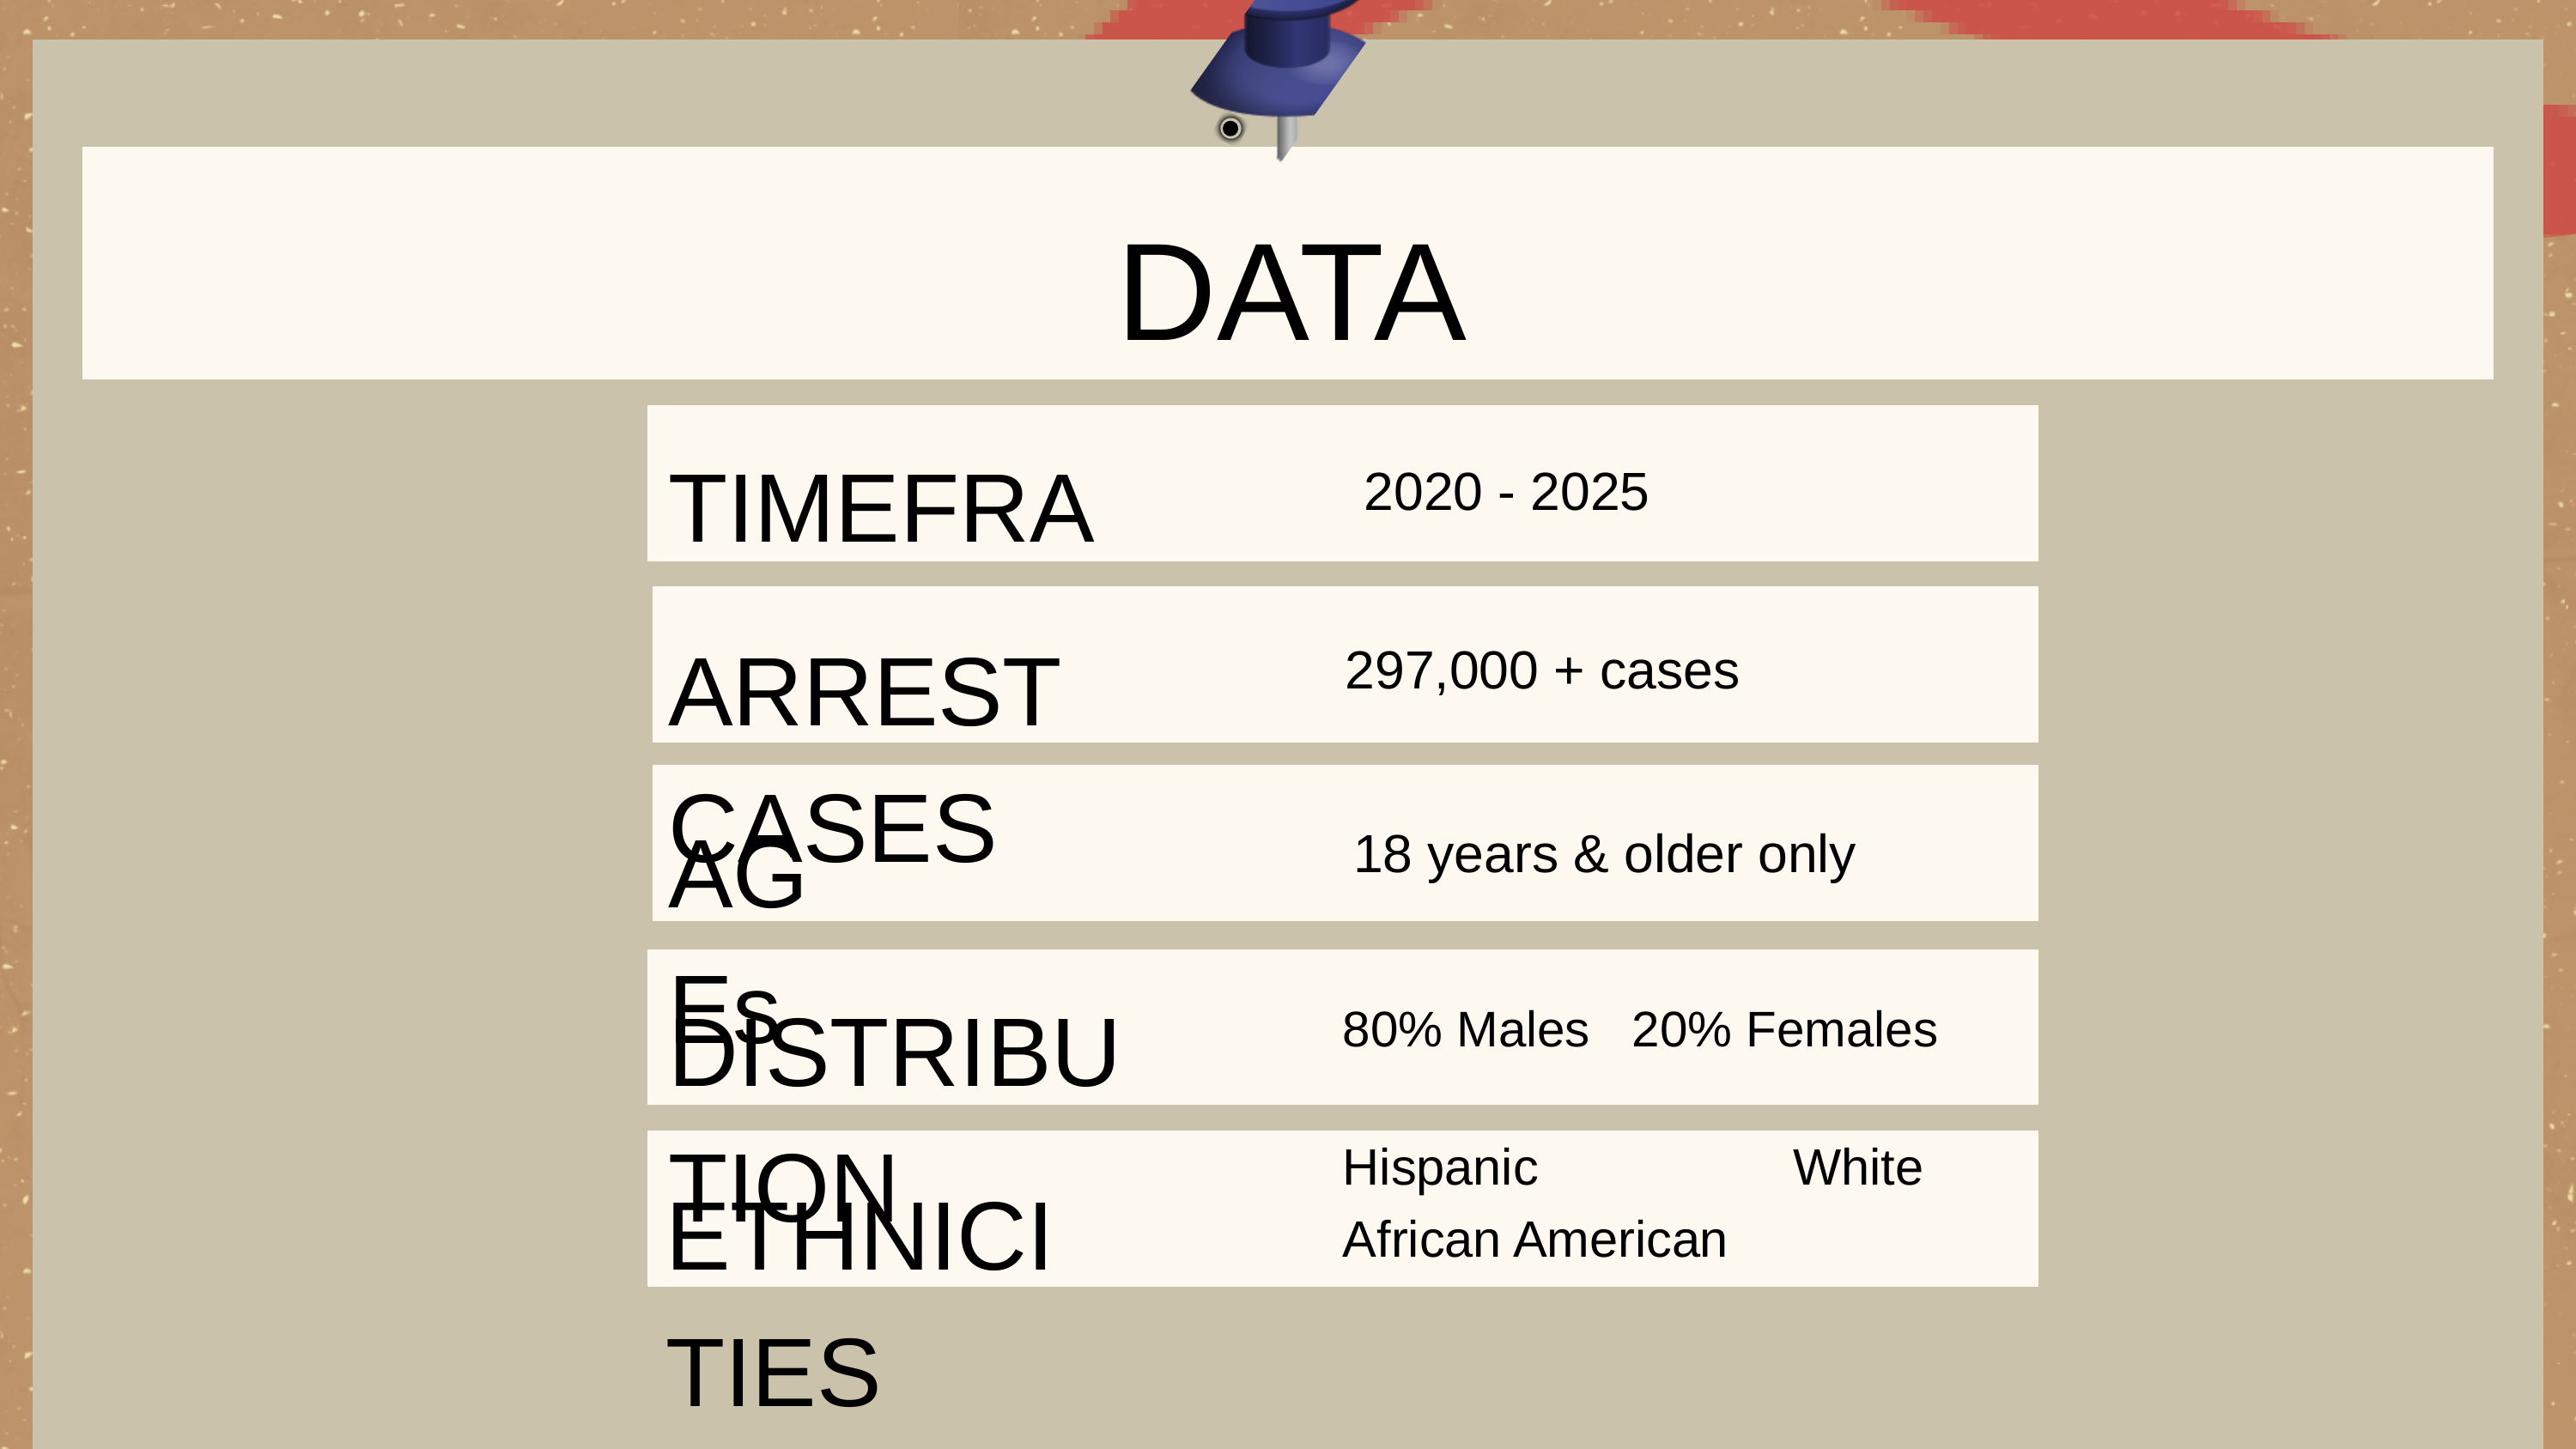

DATA OVERVIEW

TIMEFRAME
2020 - 2025

ARREST CASES
297,000 + cases

AGEs
18 years & older only

DISTRIBUTION
80% Males   20% Females
Hispanic                  White
African American

ETHNICITIES